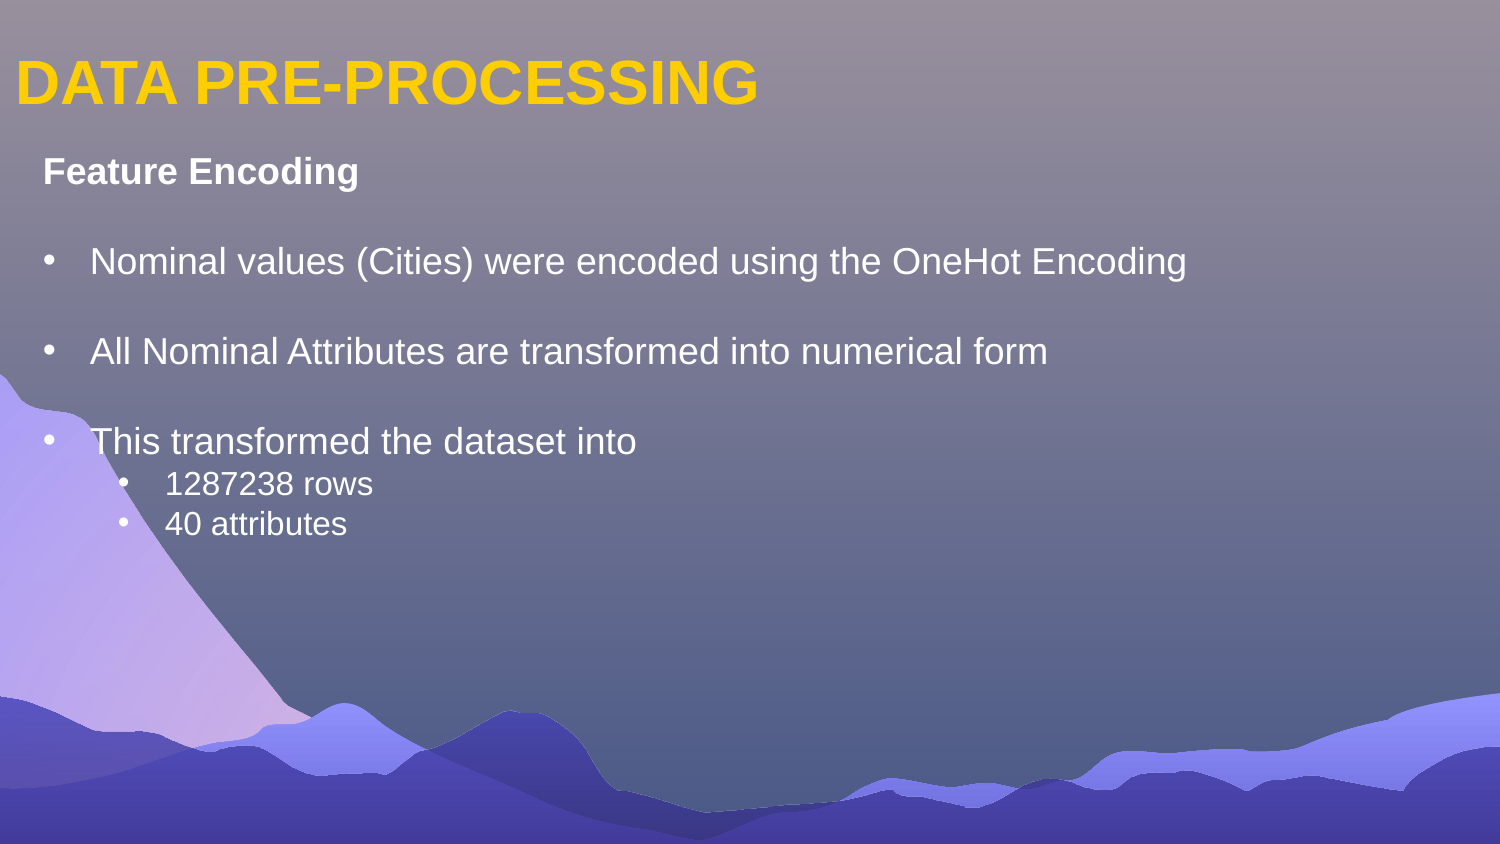

# DATA PRE-PROCESSING
Feature Encoding

Nominal values (Cities) were encoded using the OneHot Encoding

All Nominal Attributes are transformed into numerical form

This transformed the dataset into
1287238 rows
40 attributes